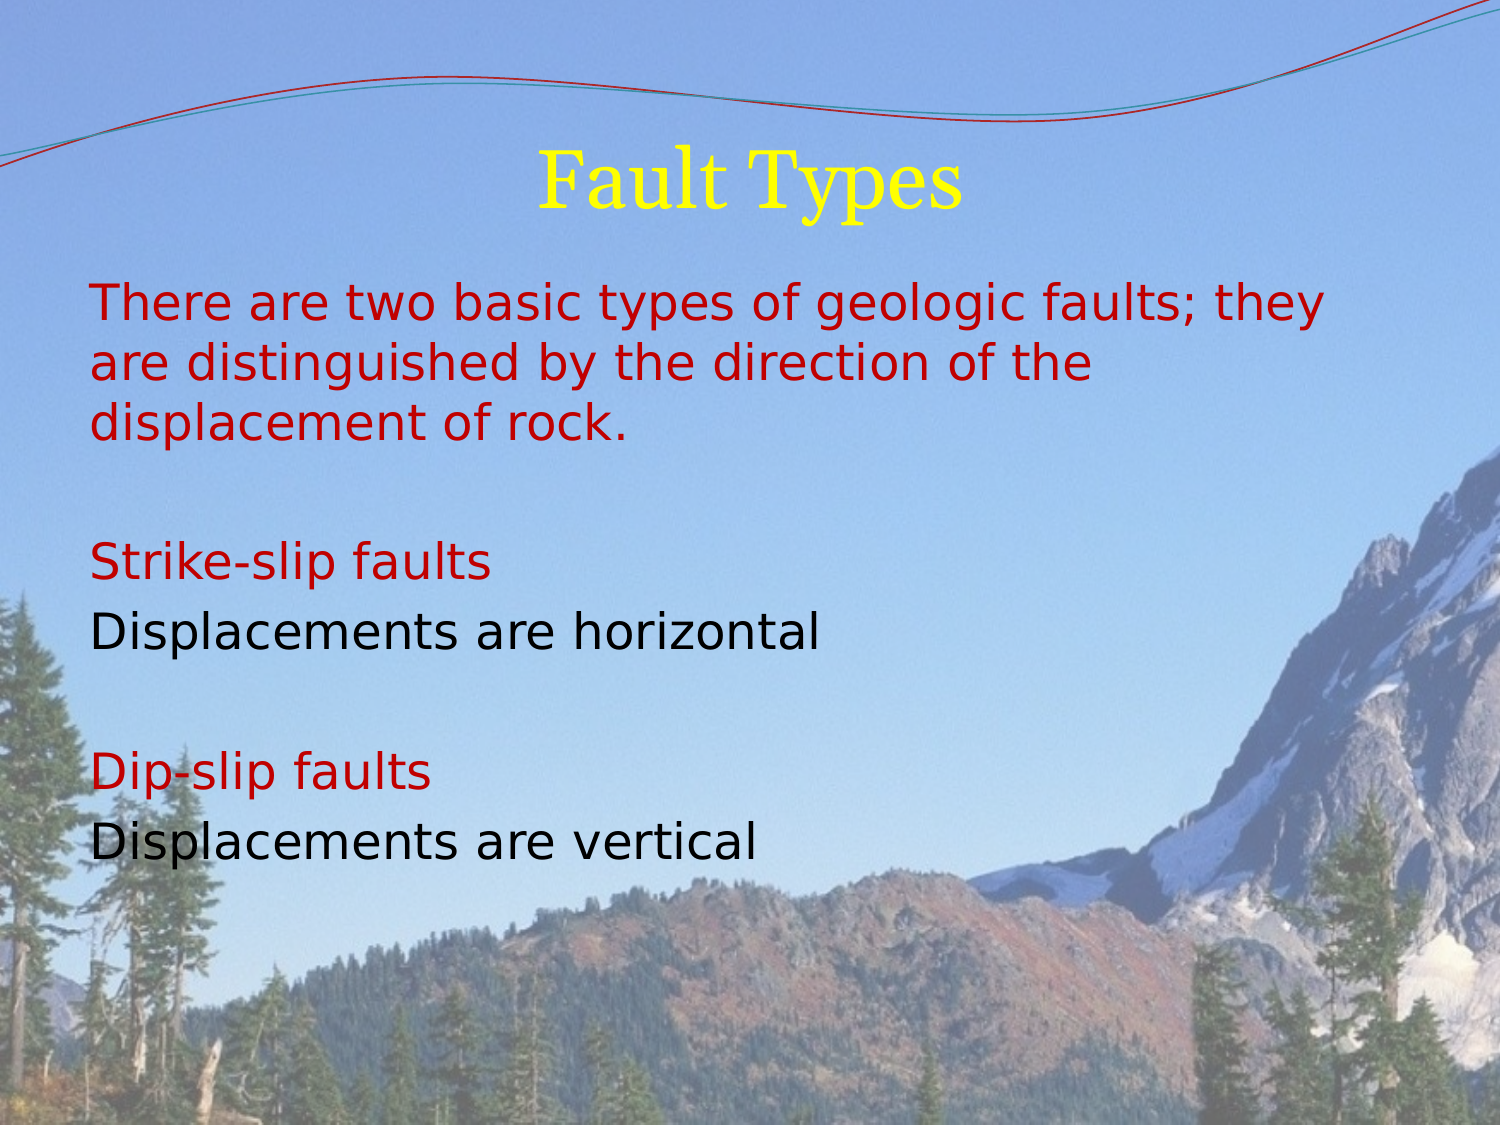

# Fault Types
There are two basic types of geologic faults; they are distinguished by the direction of the displacement of rock.

Strike-slip faults
Displacements are horizontal

Dip-slip faults
Displacements are vertical